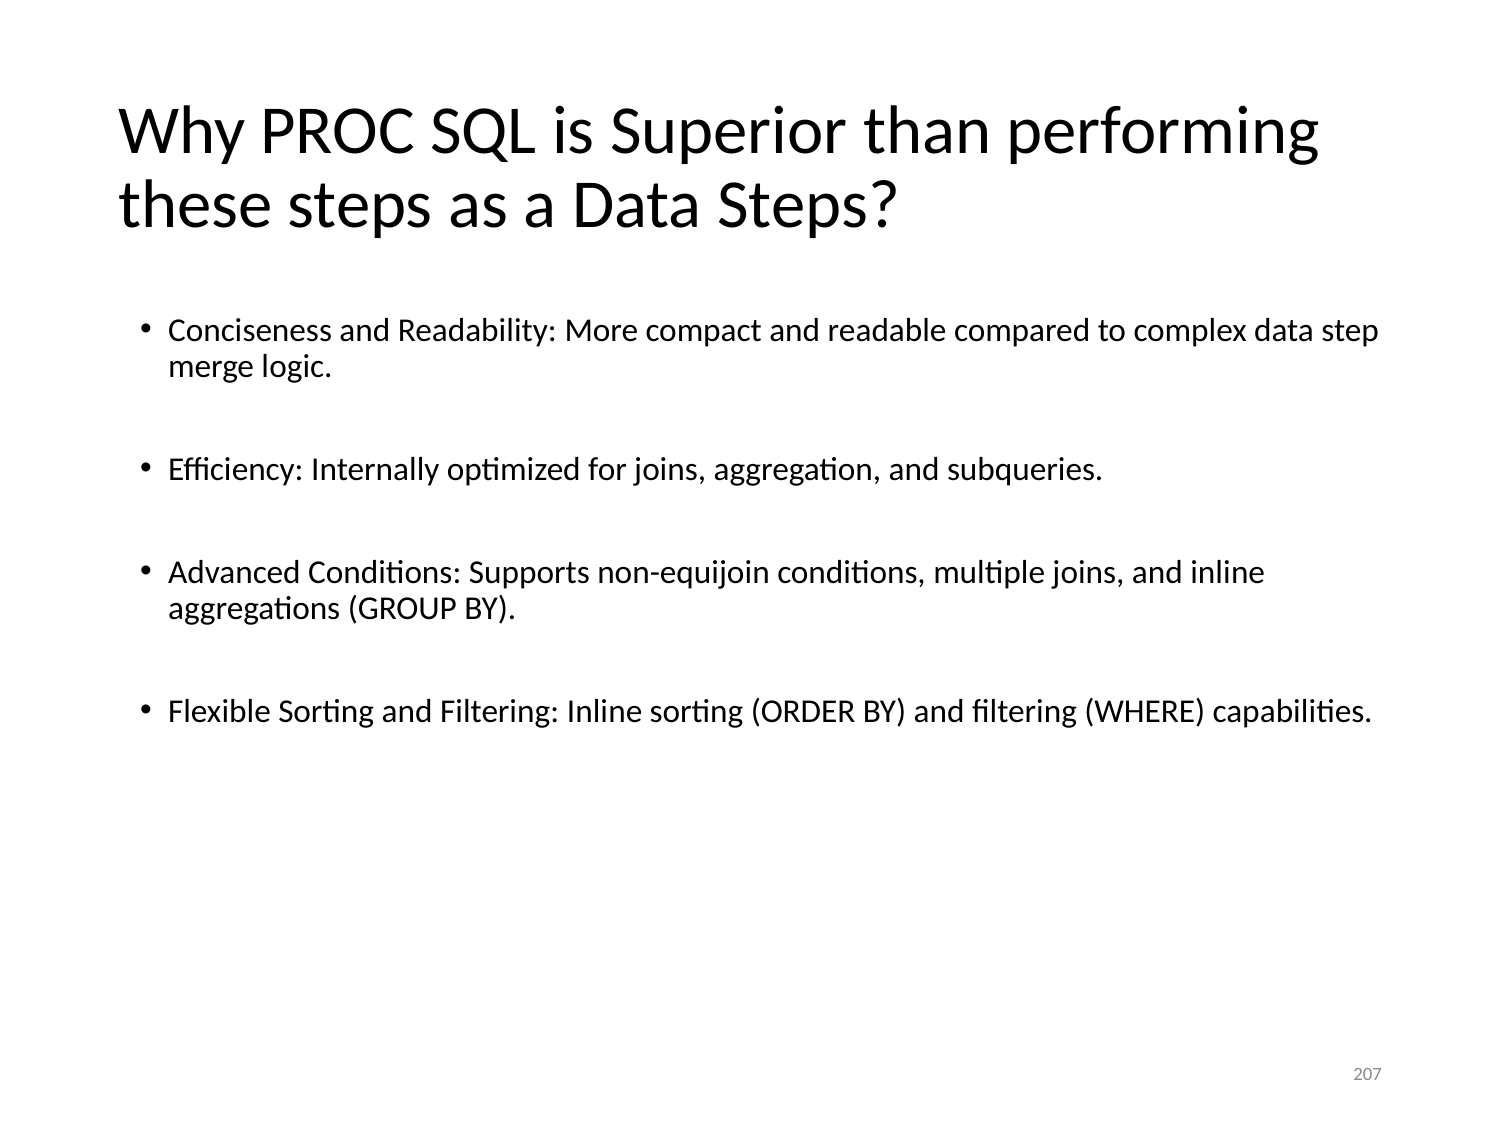

# Why PROC SQL is Superior than performing these steps as a Data Steps?
Conciseness and Readability: More compact and readable compared to complex data step merge logic.

Efficiency: Internally optimized for joins, aggregation, and subqueries.

Advanced Conditions: Supports non-equijoin conditions, multiple joins, and inline aggregations (GROUP BY).

Flexible Sorting and Filtering: Inline sorting (ORDER BY) and filtering (WHERE) capabilities.
207